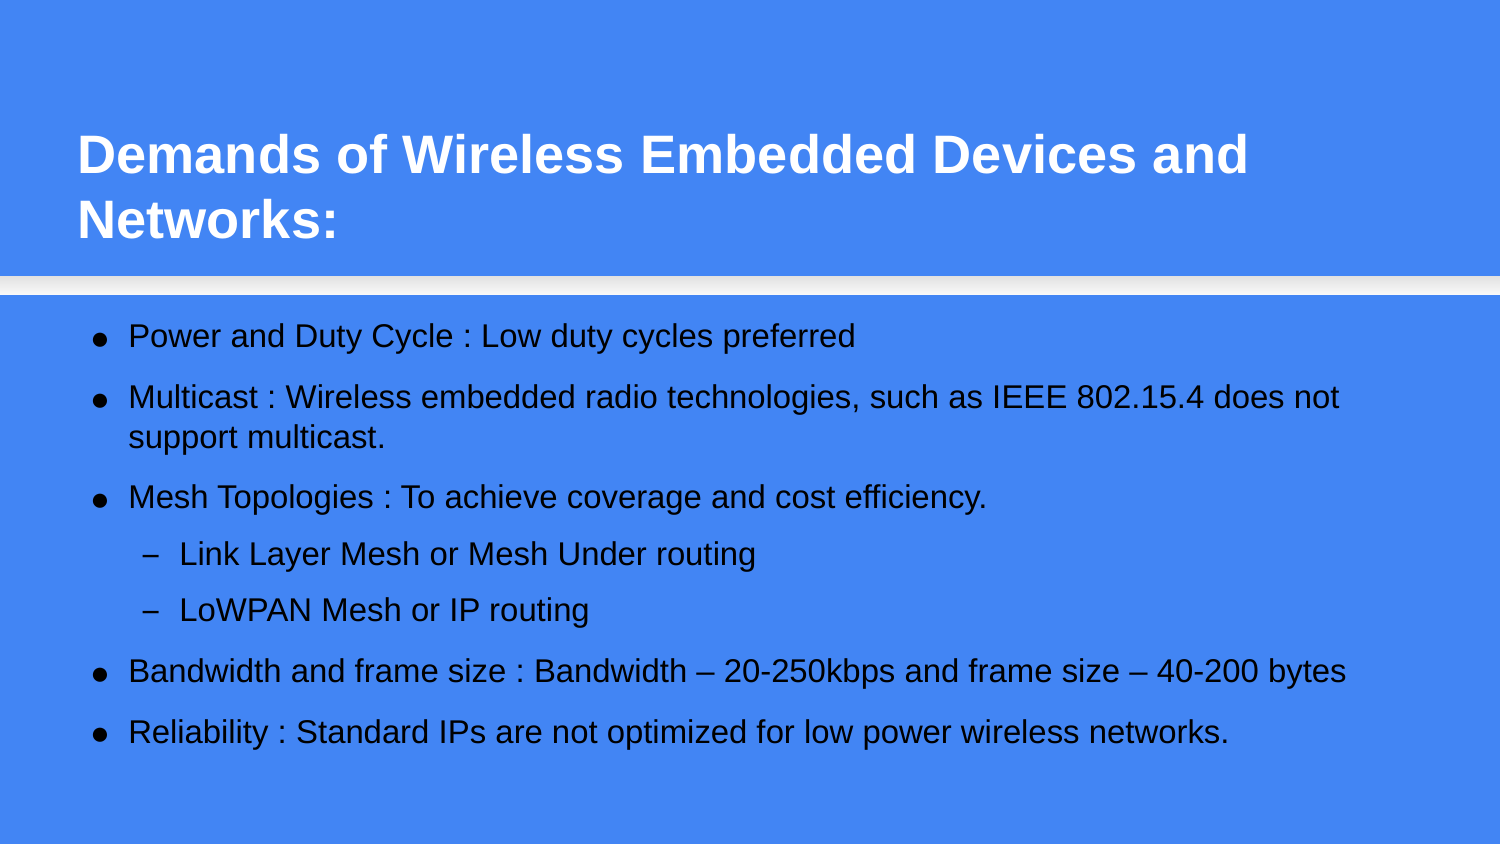

Demands of Wireless Embedded Devices and Networks:
Power and Duty Cycle : Low duty cycles preferred
Multicast : Wireless embedded radio technologies, such as IEEE 802.15.4 does not support multicast.
Mesh Topologies : To achieve coverage and cost efficiency.
Link Layer Mesh or Mesh Under routing
LoWPAN Mesh or IP routing
Bandwidth and frame size : Bandwidth – 20-250kbps and frame size – 40-200 bytes
Reliability : Standard IPs are not optimized for low power wireless networks.